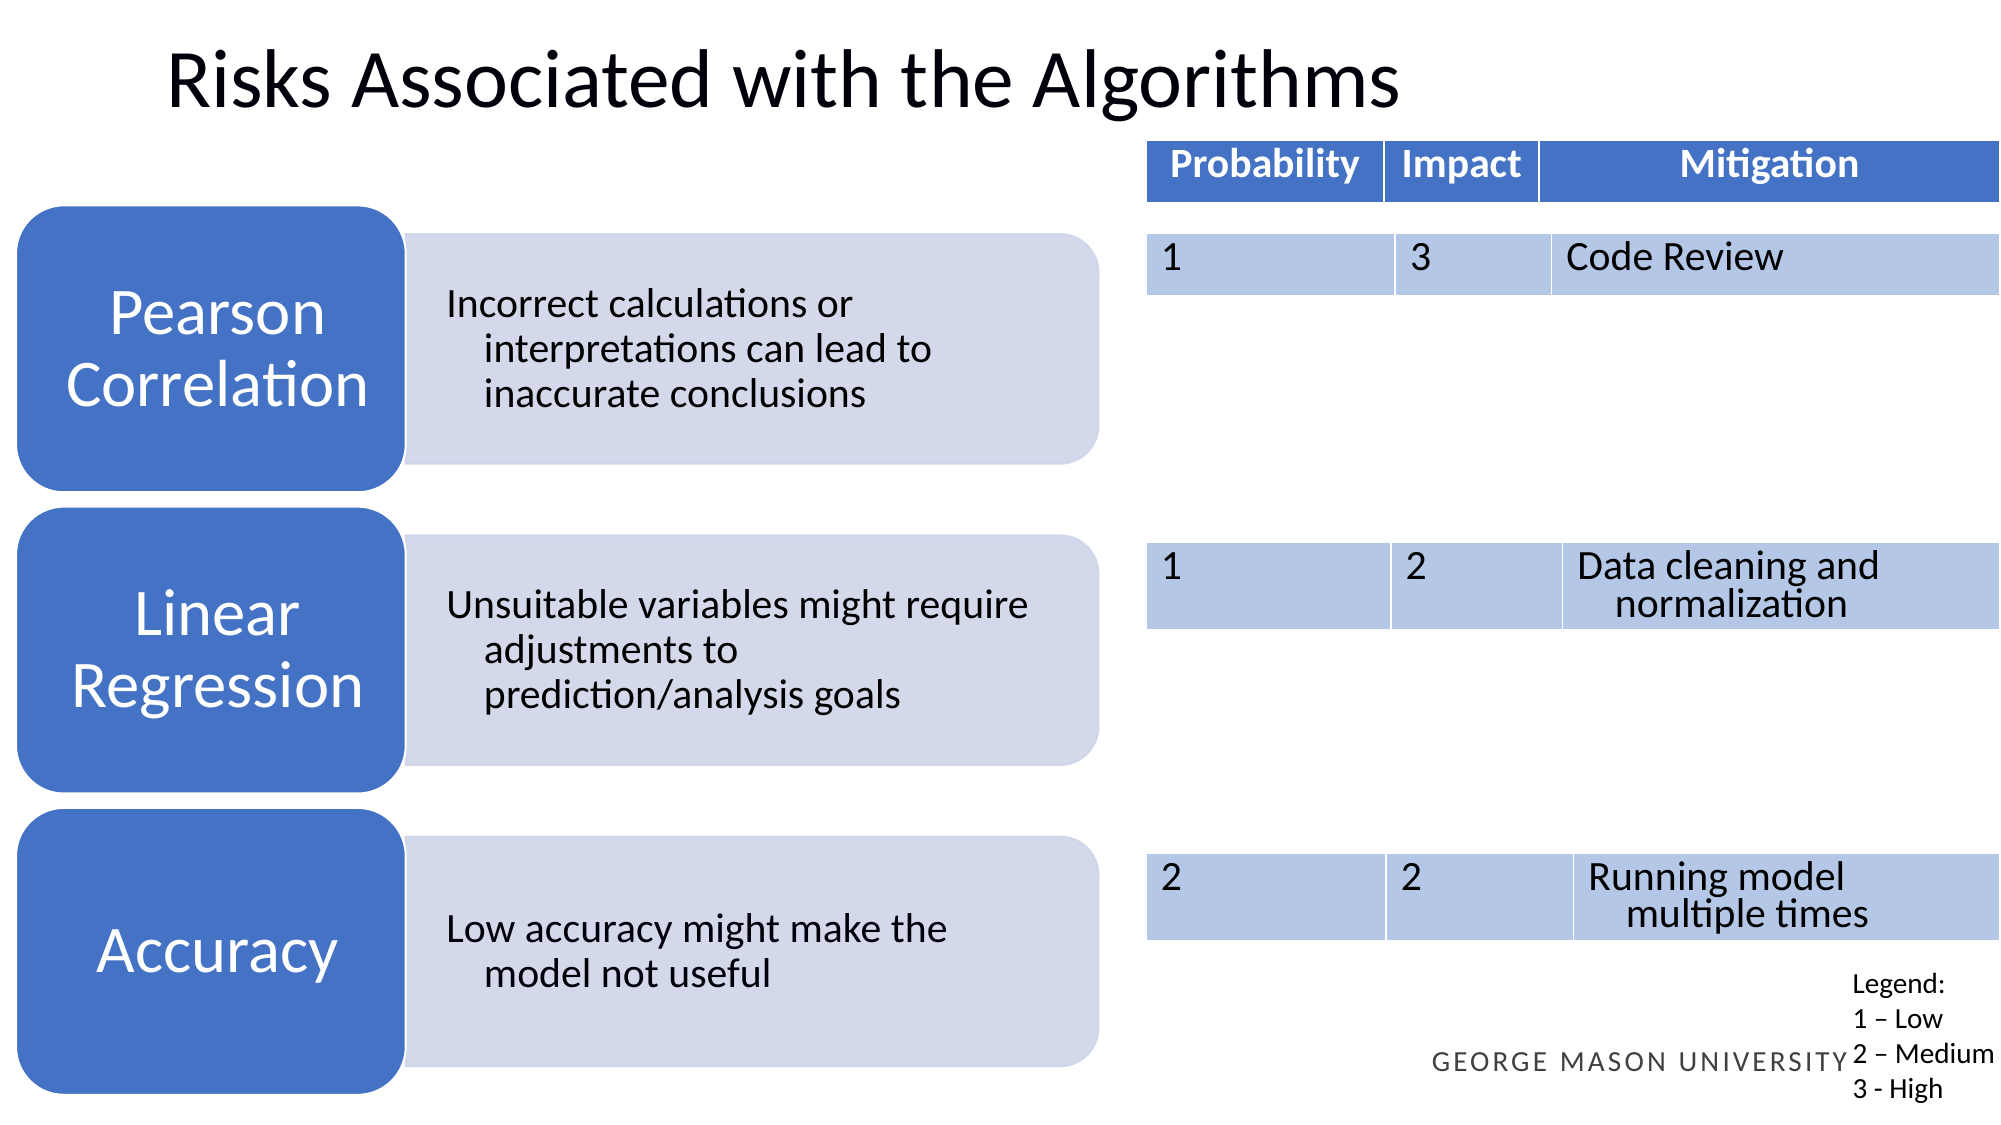

# Risks Associated with the Algorithms
| Probability | Impact | Mitigation |
| --- | --- | --- |
Incorrect calculations or interpretations can lead to inaccurate conclusions
Pearson Correlation
Unsuitable variables might require adjustments to prediction/analysis goals
Linear Regression
Low accuracy might make the model not useful
Accuracy
| 1 | 3 | Code Review |
| --- | --- | --- |
| 1 | 2 | Data cleaning and normalization |
| --- | --- | --- |
| 2 | 2 | Running model multiple times |
| --- | --- | --- |
Legend:
1 – Low
2 – Medium
3 - High
GEORGE MASON UNIVERSITY